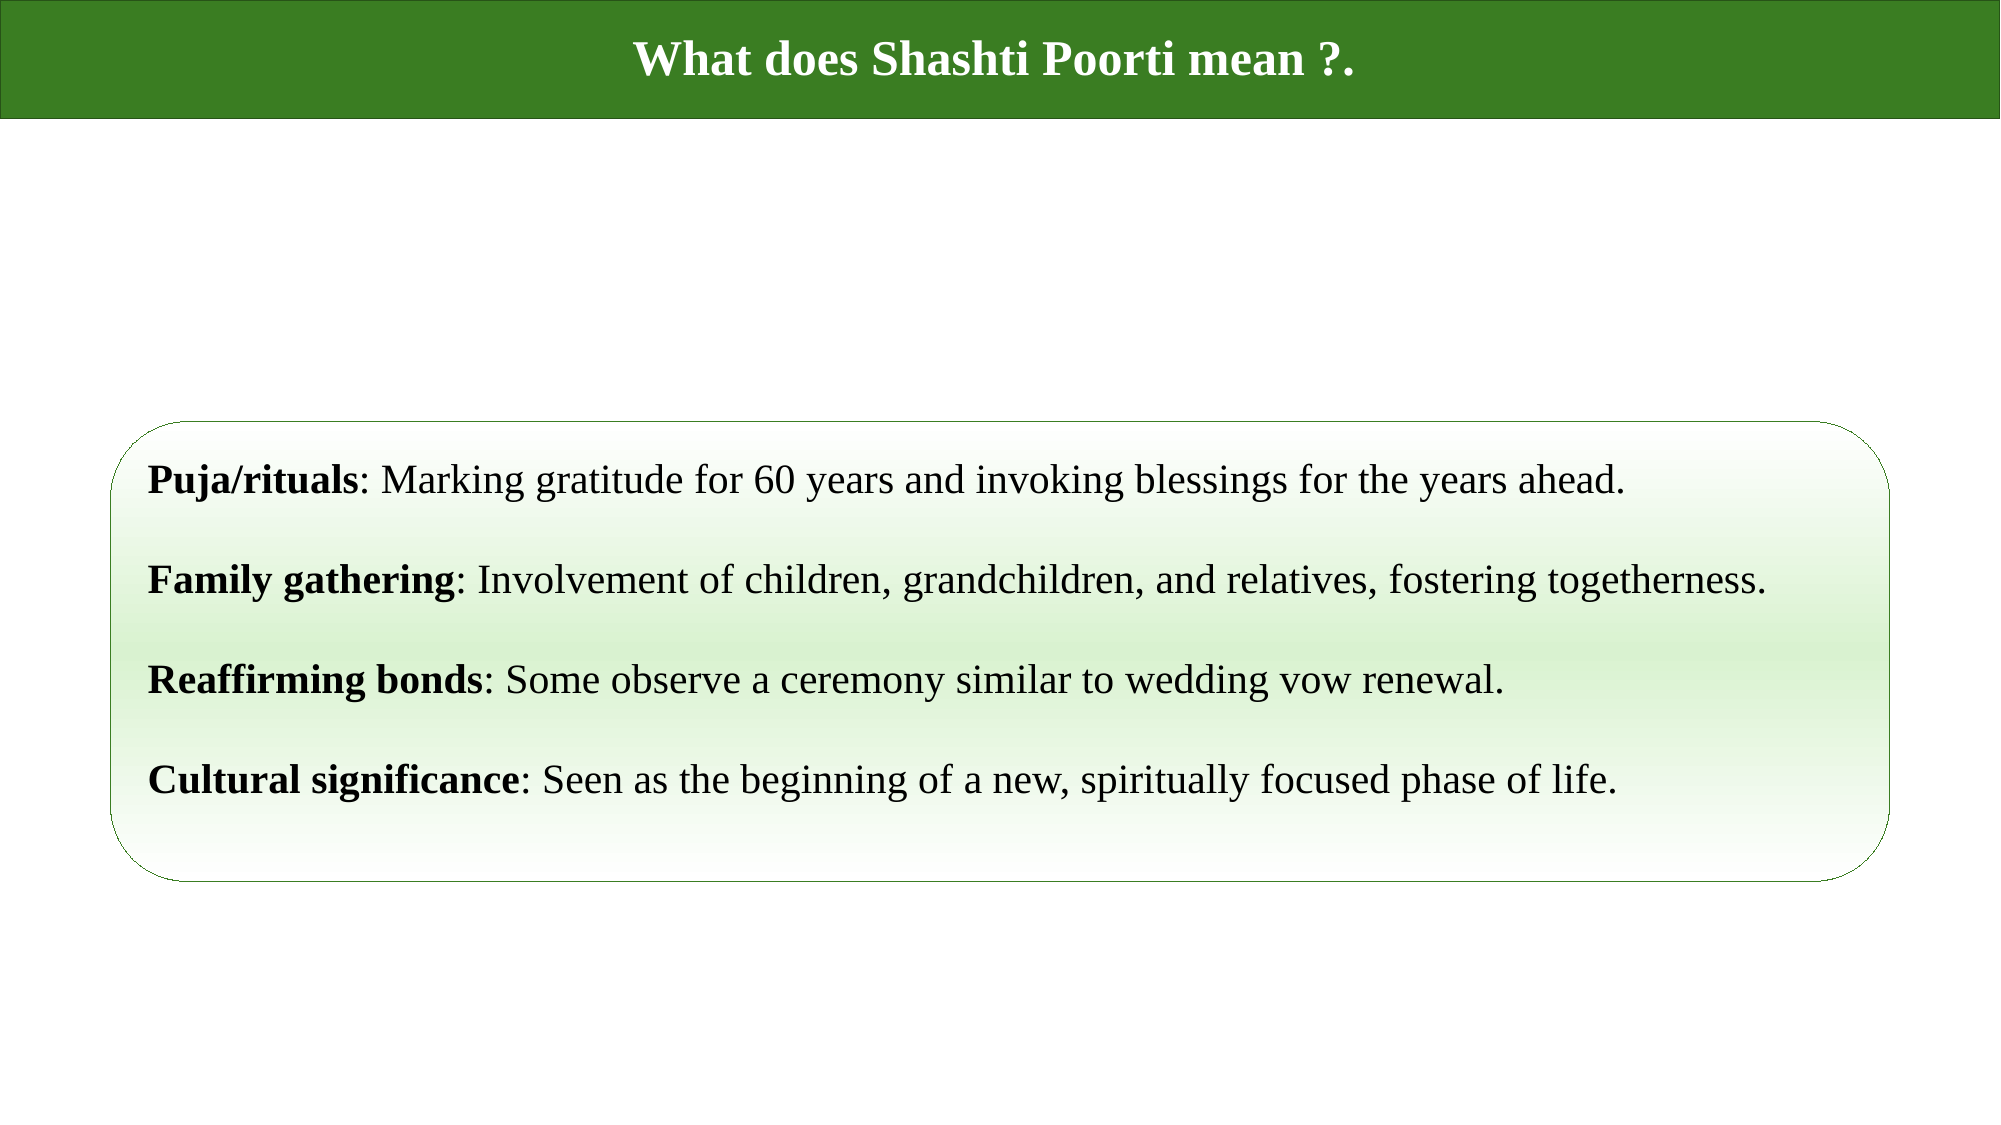

# What does Shashti Poorti mean ?.
Puja/rituals: Marking gratitude for 60 years and invoking blessings for the years ahead.

Family gathering: Involvement of children, grandchildren, and relatives, fostering togetherness.

Reaffirming bonds: Some observe a ceremony similar to wedding vow renewal.

Cultural significance: Seen as the beginning of a new, spiritually focused phase of life.